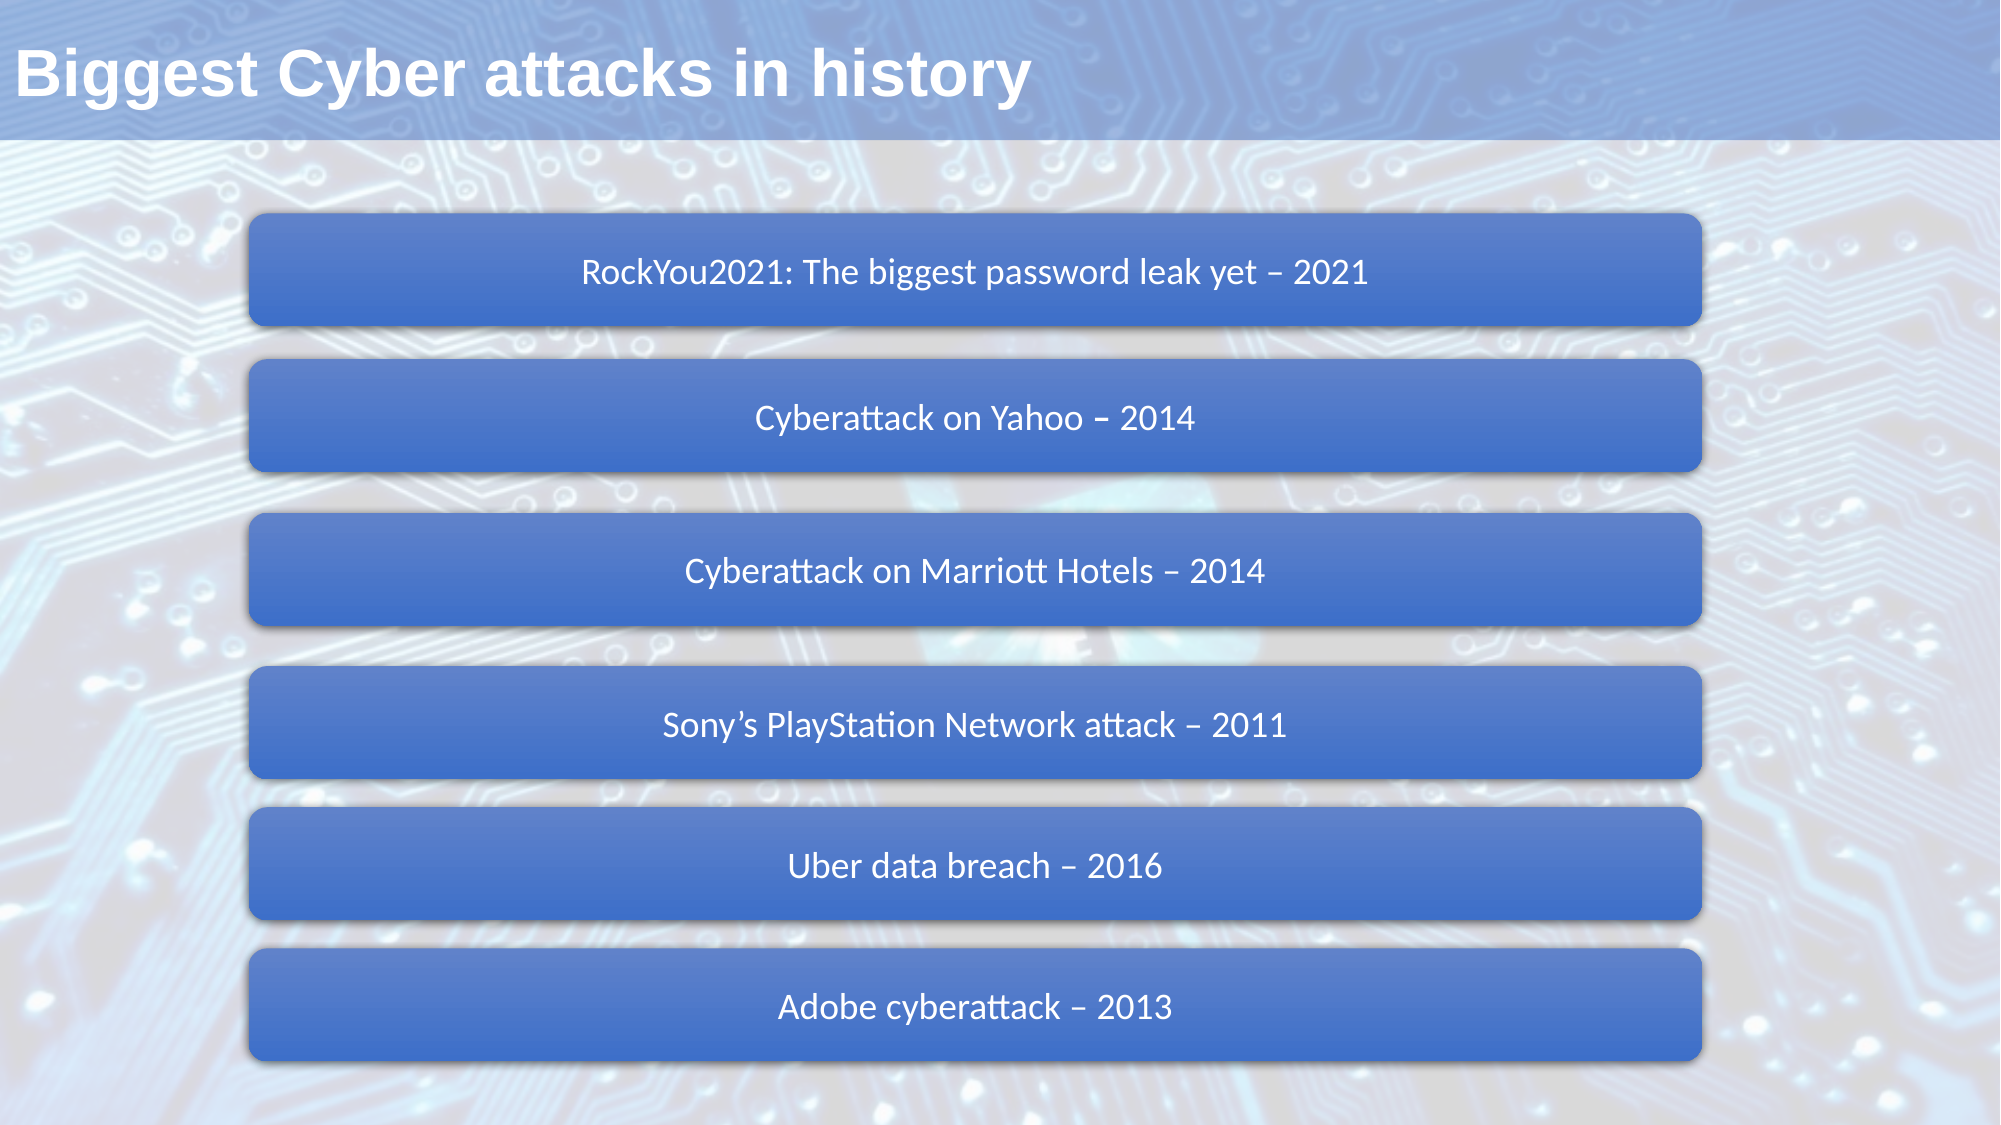

Biggest Cyber attacks in history
RockYou2021: The biggest password leak yet – 2021
Cyberattack on Yahoo – 2014
Cyberattack on Marriott Hotels – 2014
Sony’s PlayStation Network attack – 2011
Uber data breach – 2016
Adobe cyberattack – 2013